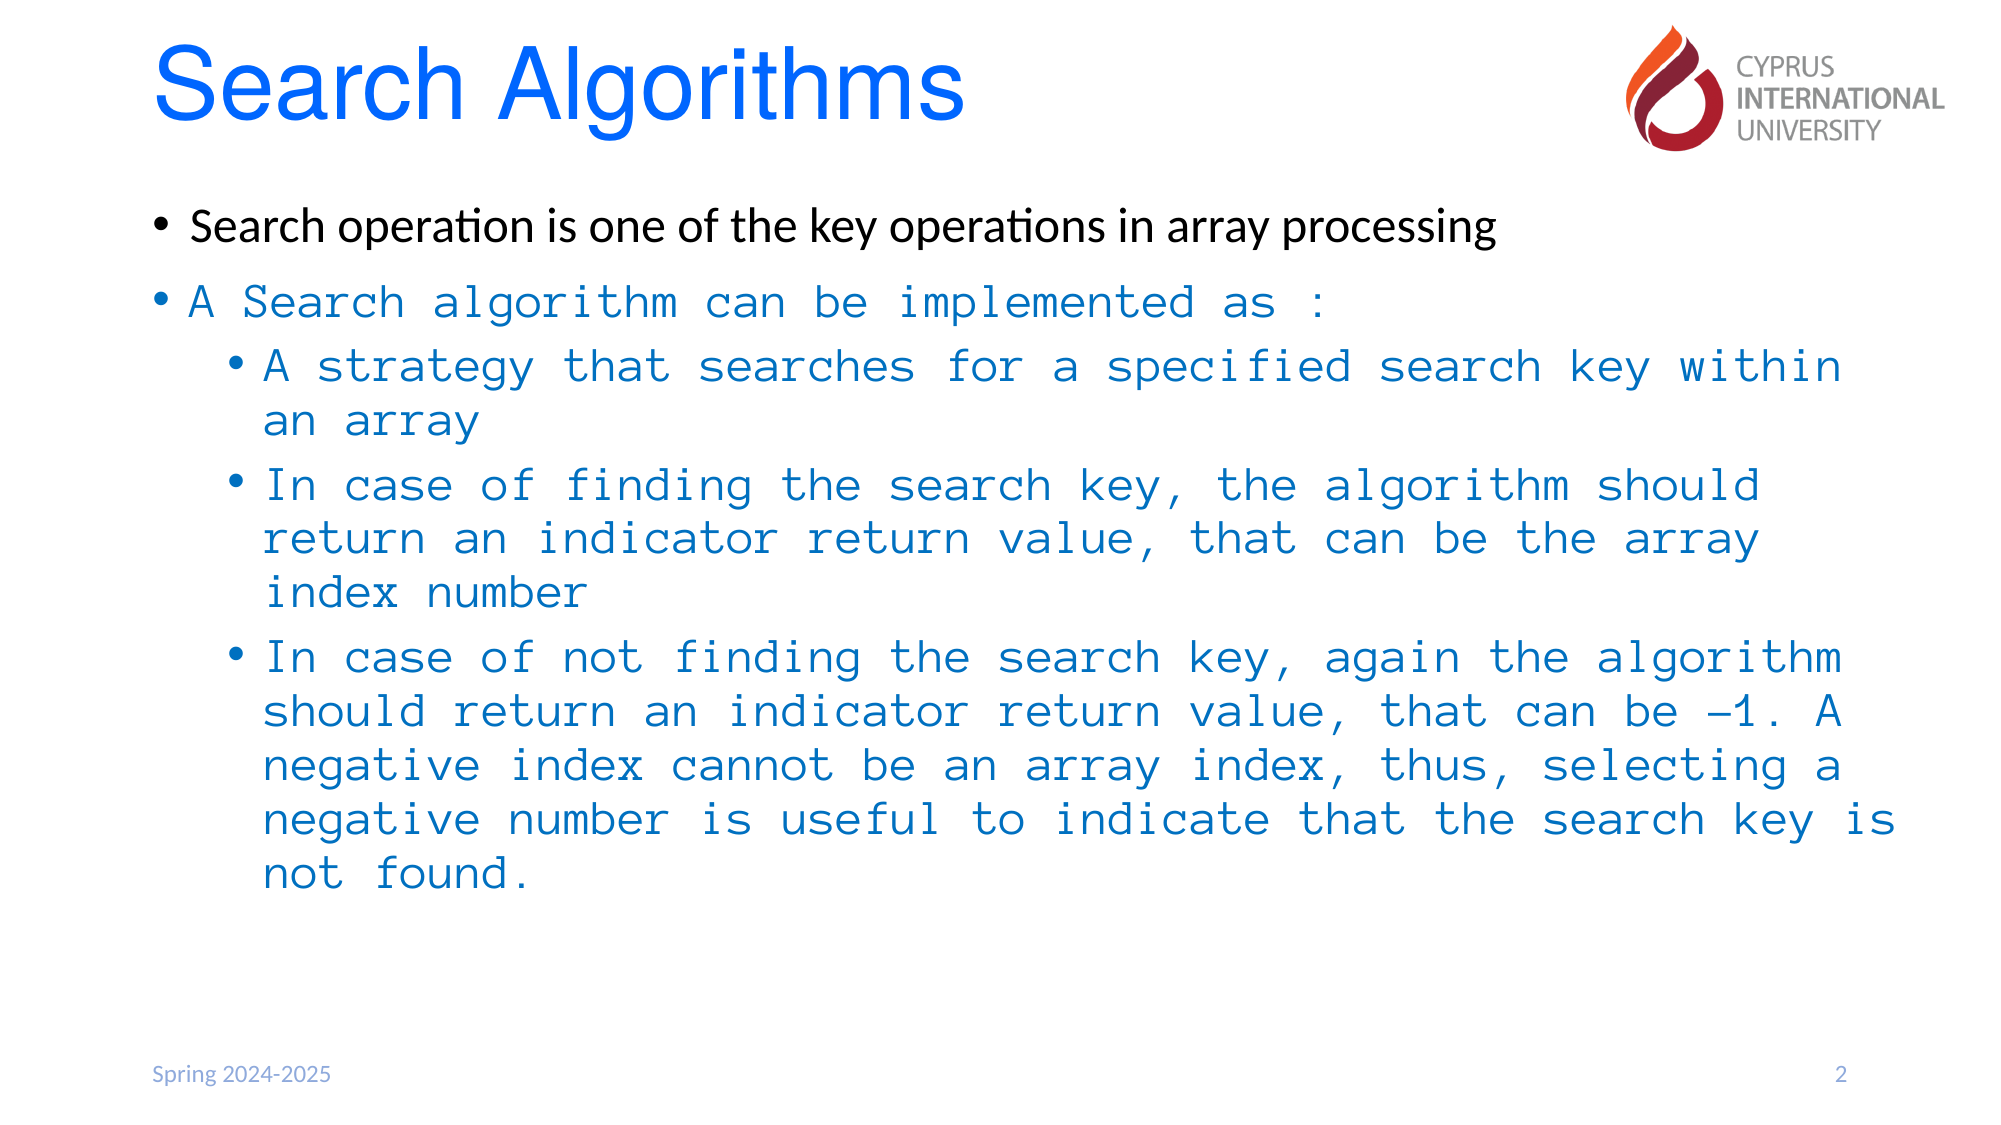

# Search Algorithms
Search operation is one of the key operations in array processing
A Search algorithm can be implemented as :
A strategy that searches for a specified search key within an array
In case of finding the search key, the algorithm should return an indicator return value, that can be the array index number
In case of not finding the search key, again the algorithm should return an indicator return value, that can be -1. A negative index cannot be an array index, thus, selecting a negative number is useful to indicate that the search key is not found.
Spring 2024-2025
2